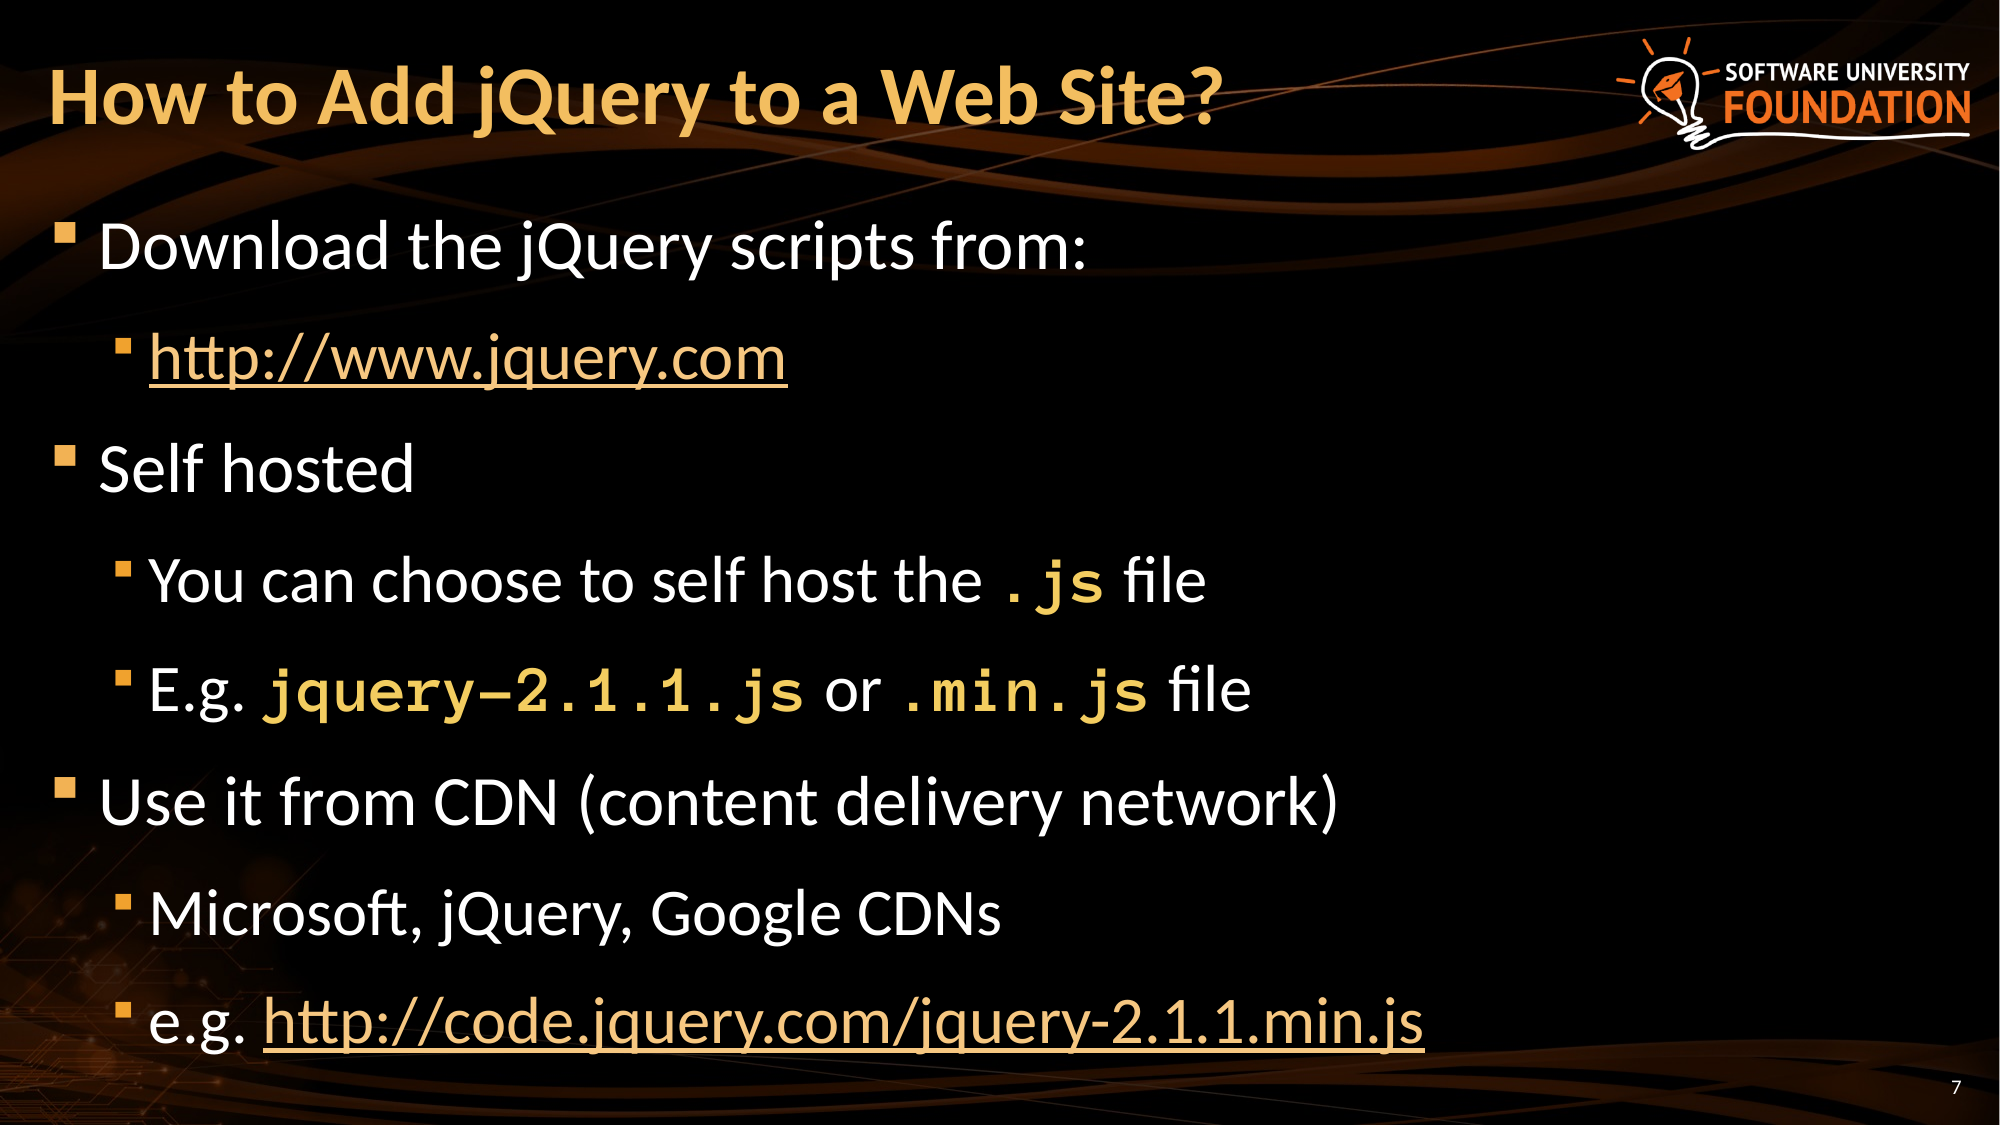

# How to Add jQuery to a Web Site?
Download the jQuery scripts from:
http://www.jquery.com
Self hosted
You can choose to self host the .js file
E.g. jquery-2.1.1.js or .min.js file
Use it from CDN (content delivery network)
Microsoft, jQuery, Google CDNs
e.g. http://code.jquery.com/jquery-2.1.1.min.js

7